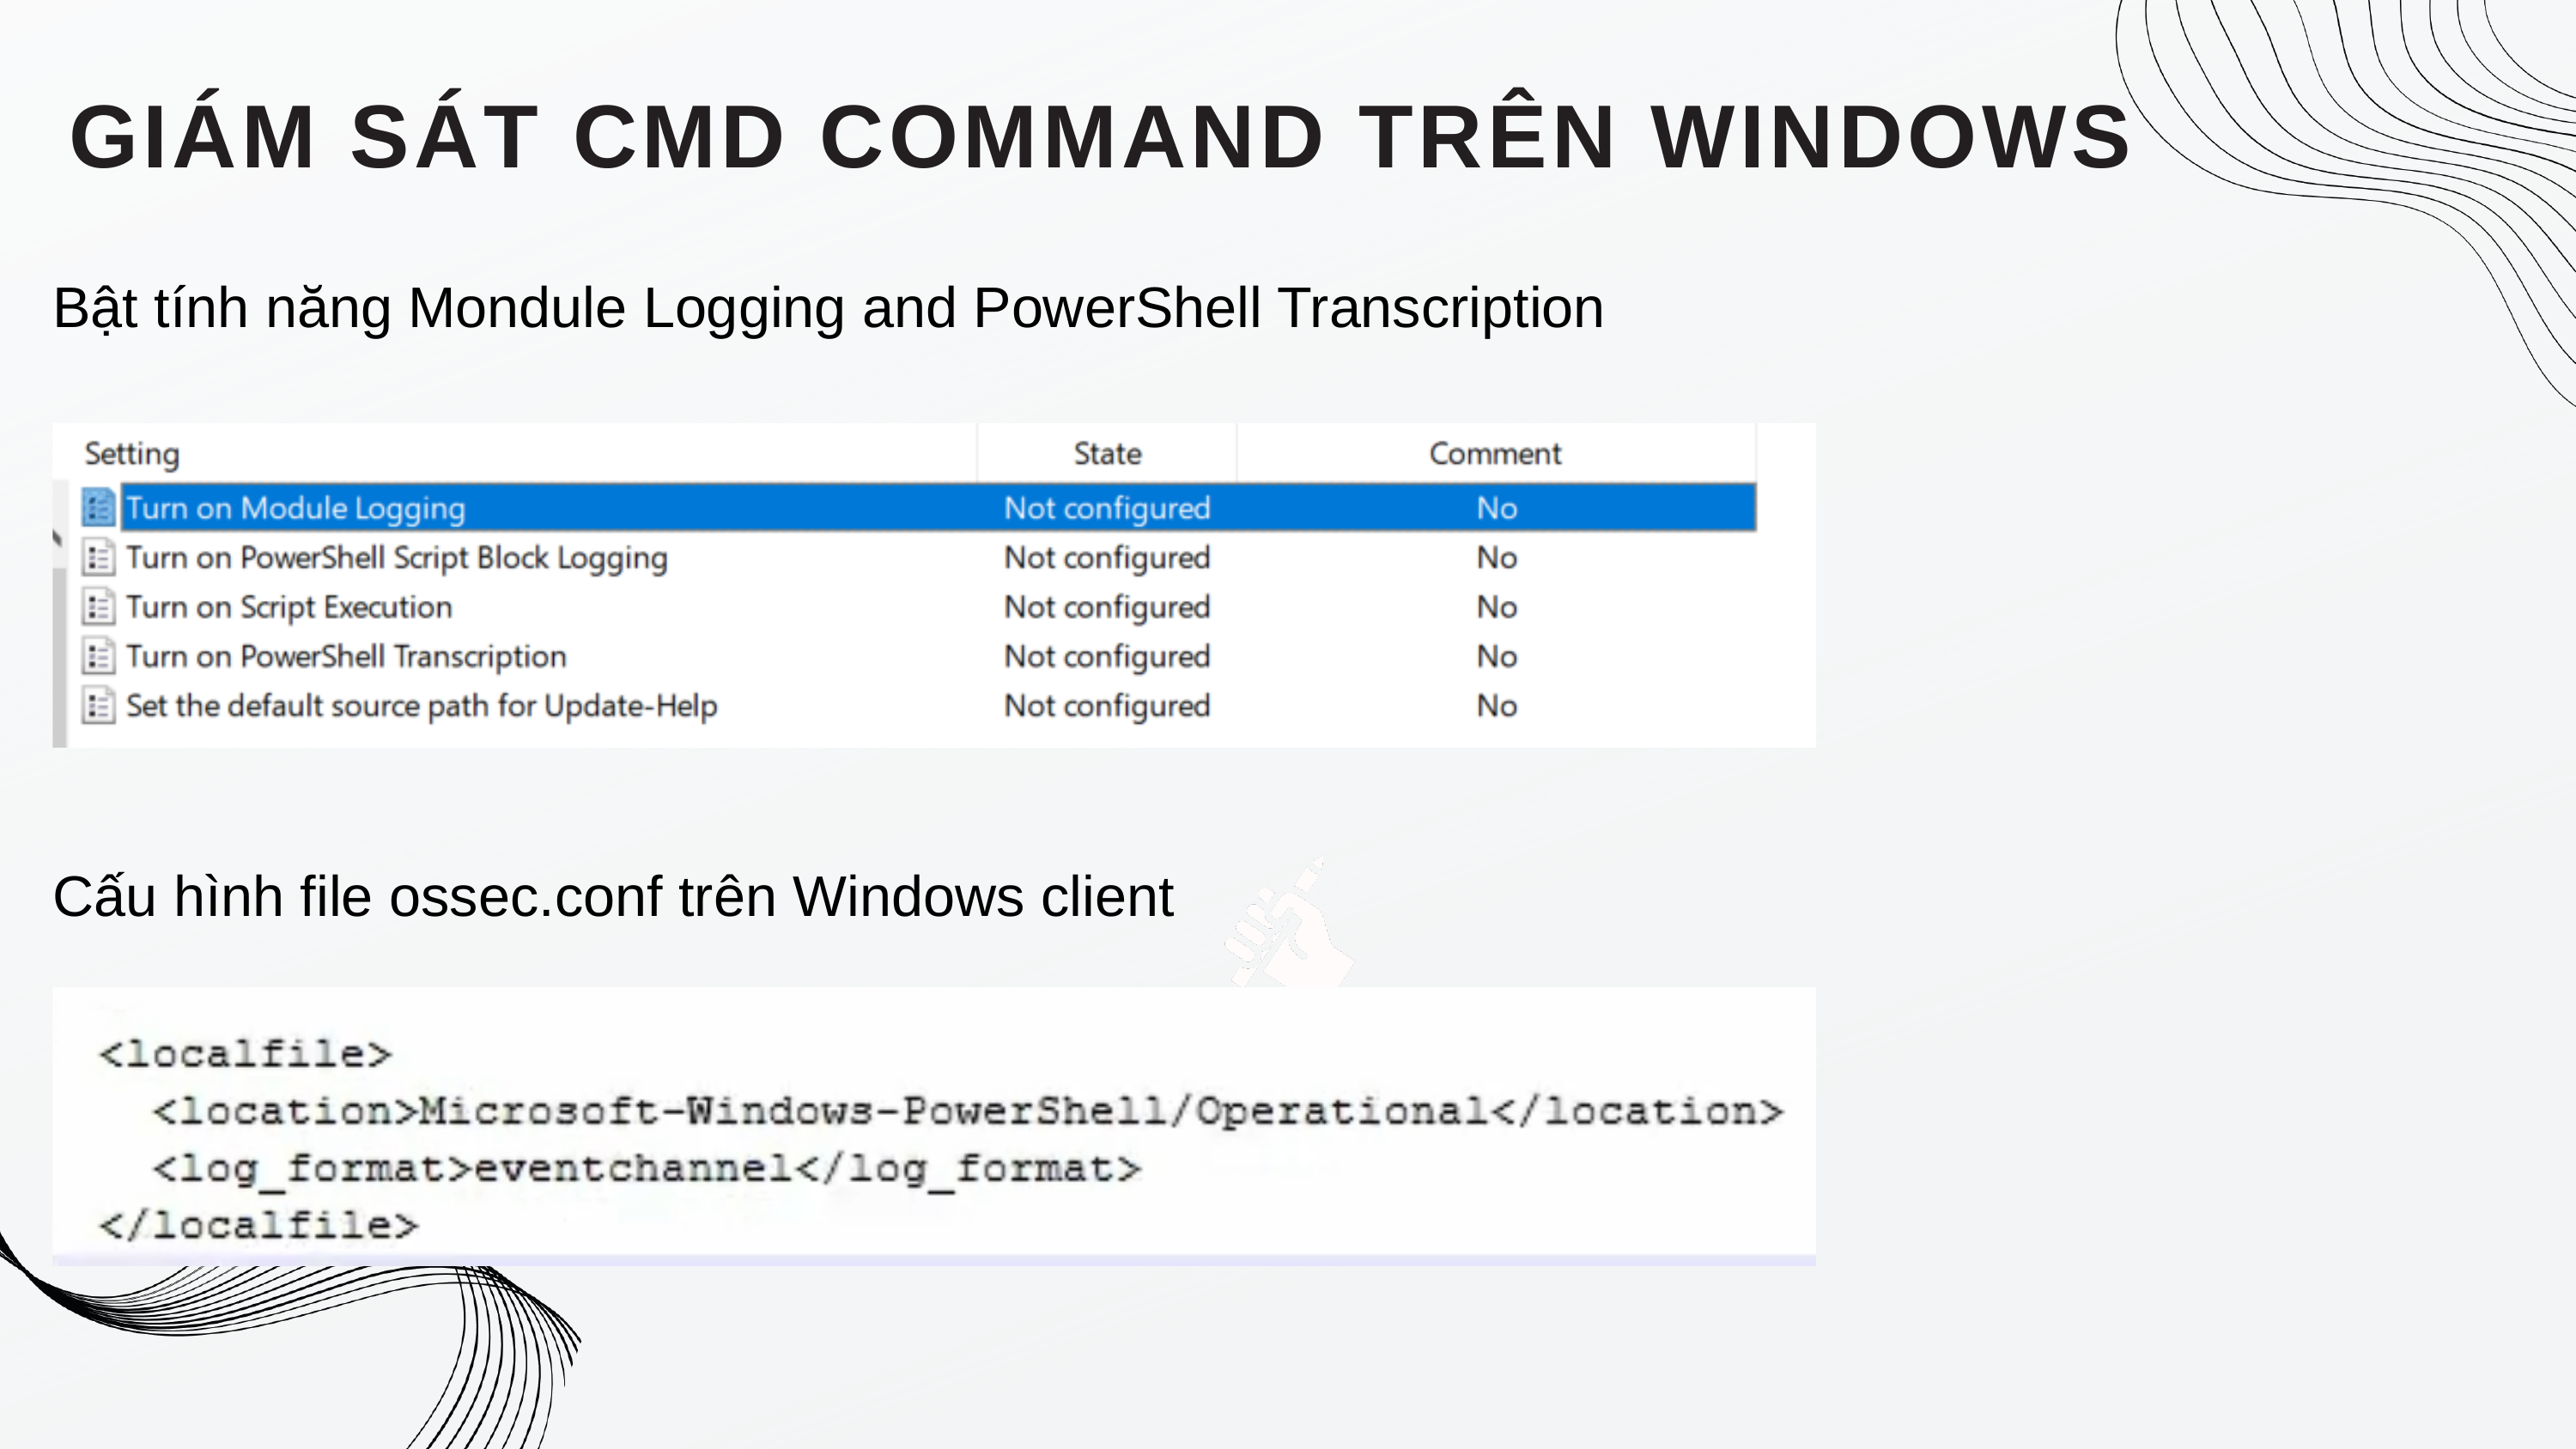

GIÁM SÁT CMD COMMAND TRÊN WINDOWS
Bật tính năng Mondule Logging and PowerShell Transcription

Cấu hình file ossec.conf trên Windows client